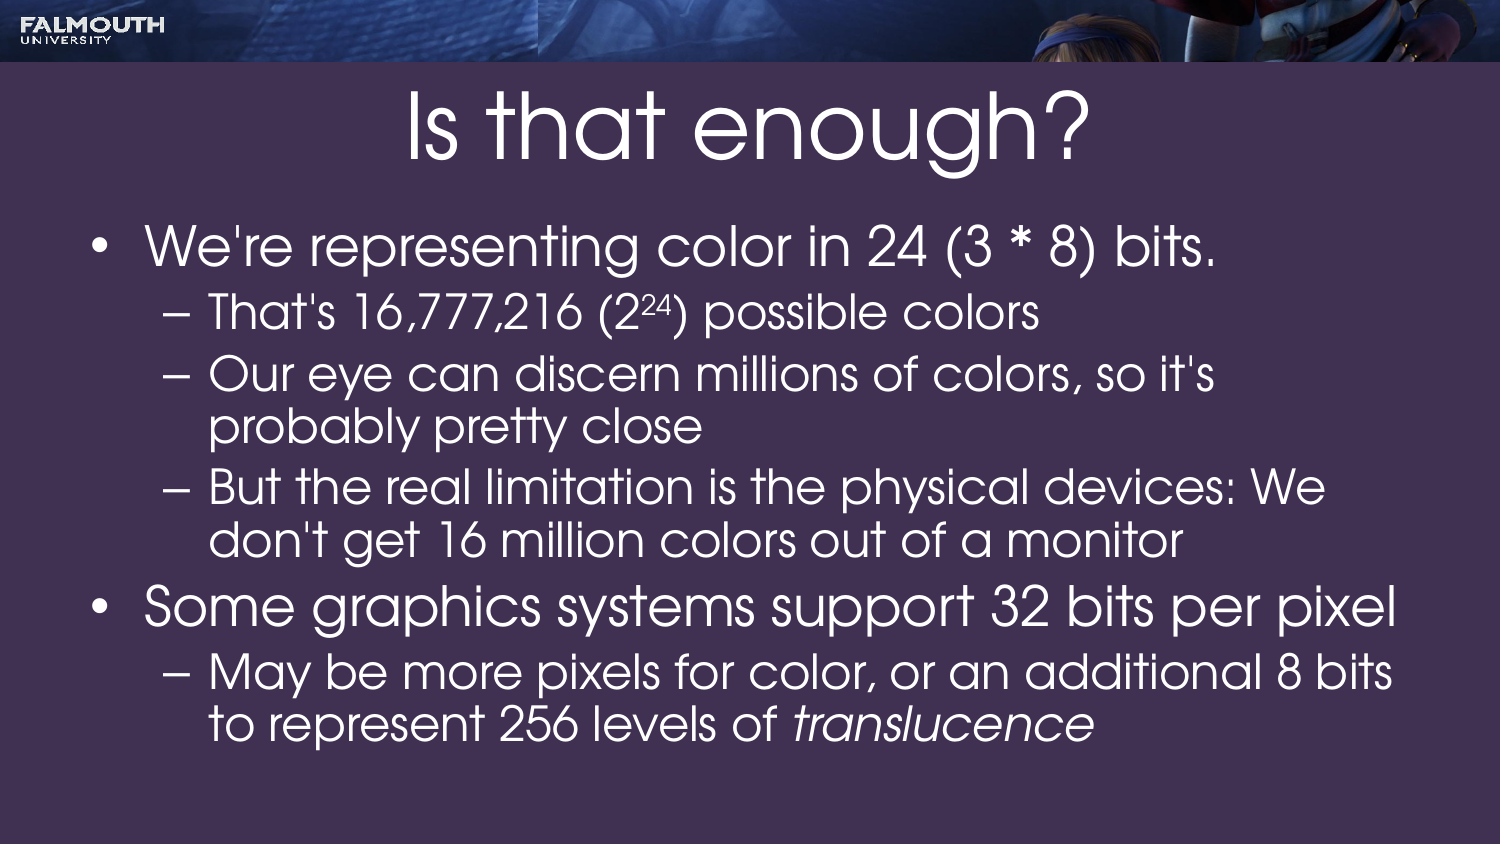

# Is that enough?
We're representing color in 24 (3 * 8) bits.
That's 16,777,216 (224) possible colors
Our eye can discern millions of colors, so it's probably pretty close
But the real limitation is the physical devices: We don't get 16 million colors out of a monitor
Some graphics systems support 32 bits per pixel
May be more pixels for color, or an additional 8 bits to represent 256 levels of translucence